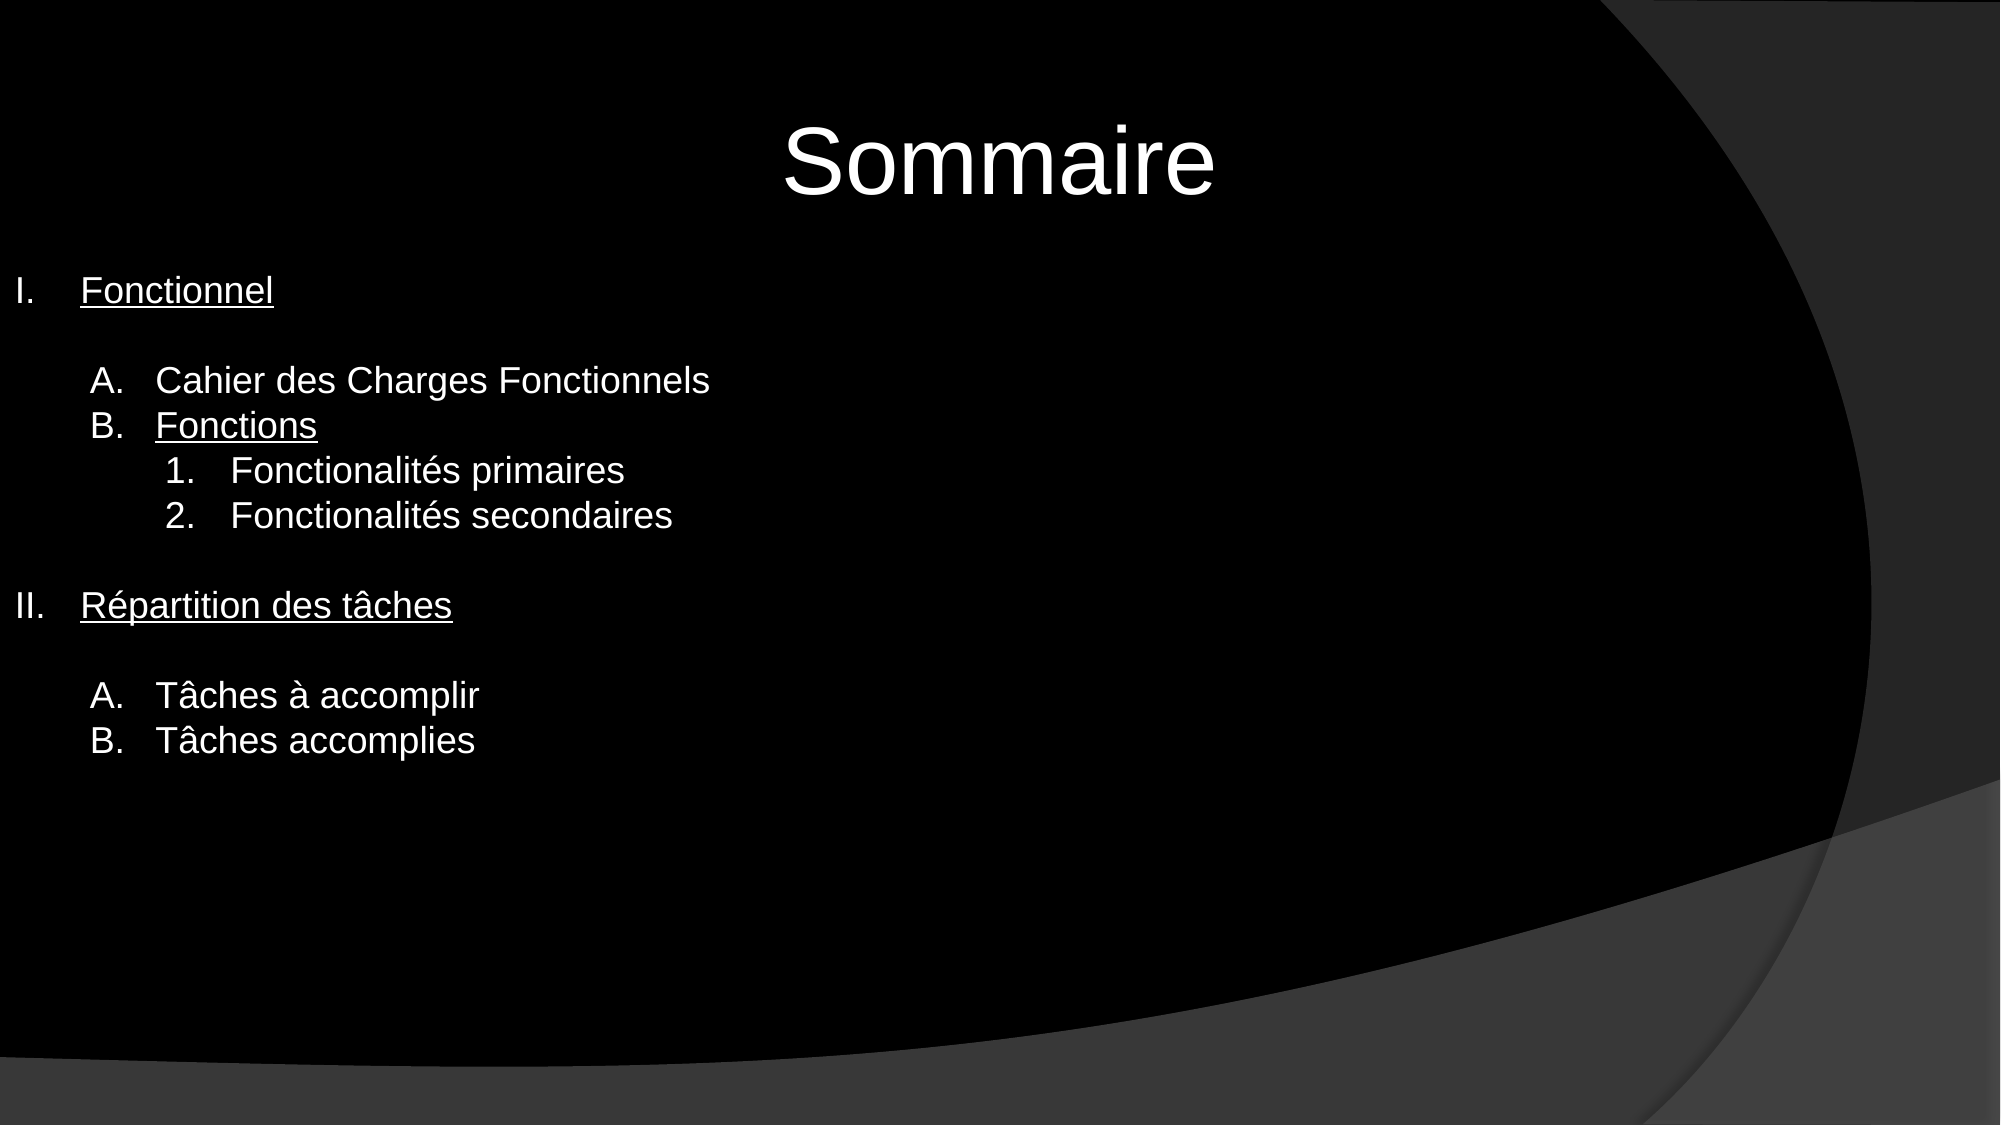

# Sommaire
Fonctionnel

Cahier des Charges Fonctionnels
Fonctions
Fonctionalités primaires
Fonctionalités secondaires

Répartition des tâches

Tâches à accomplir
Tâches accomplies